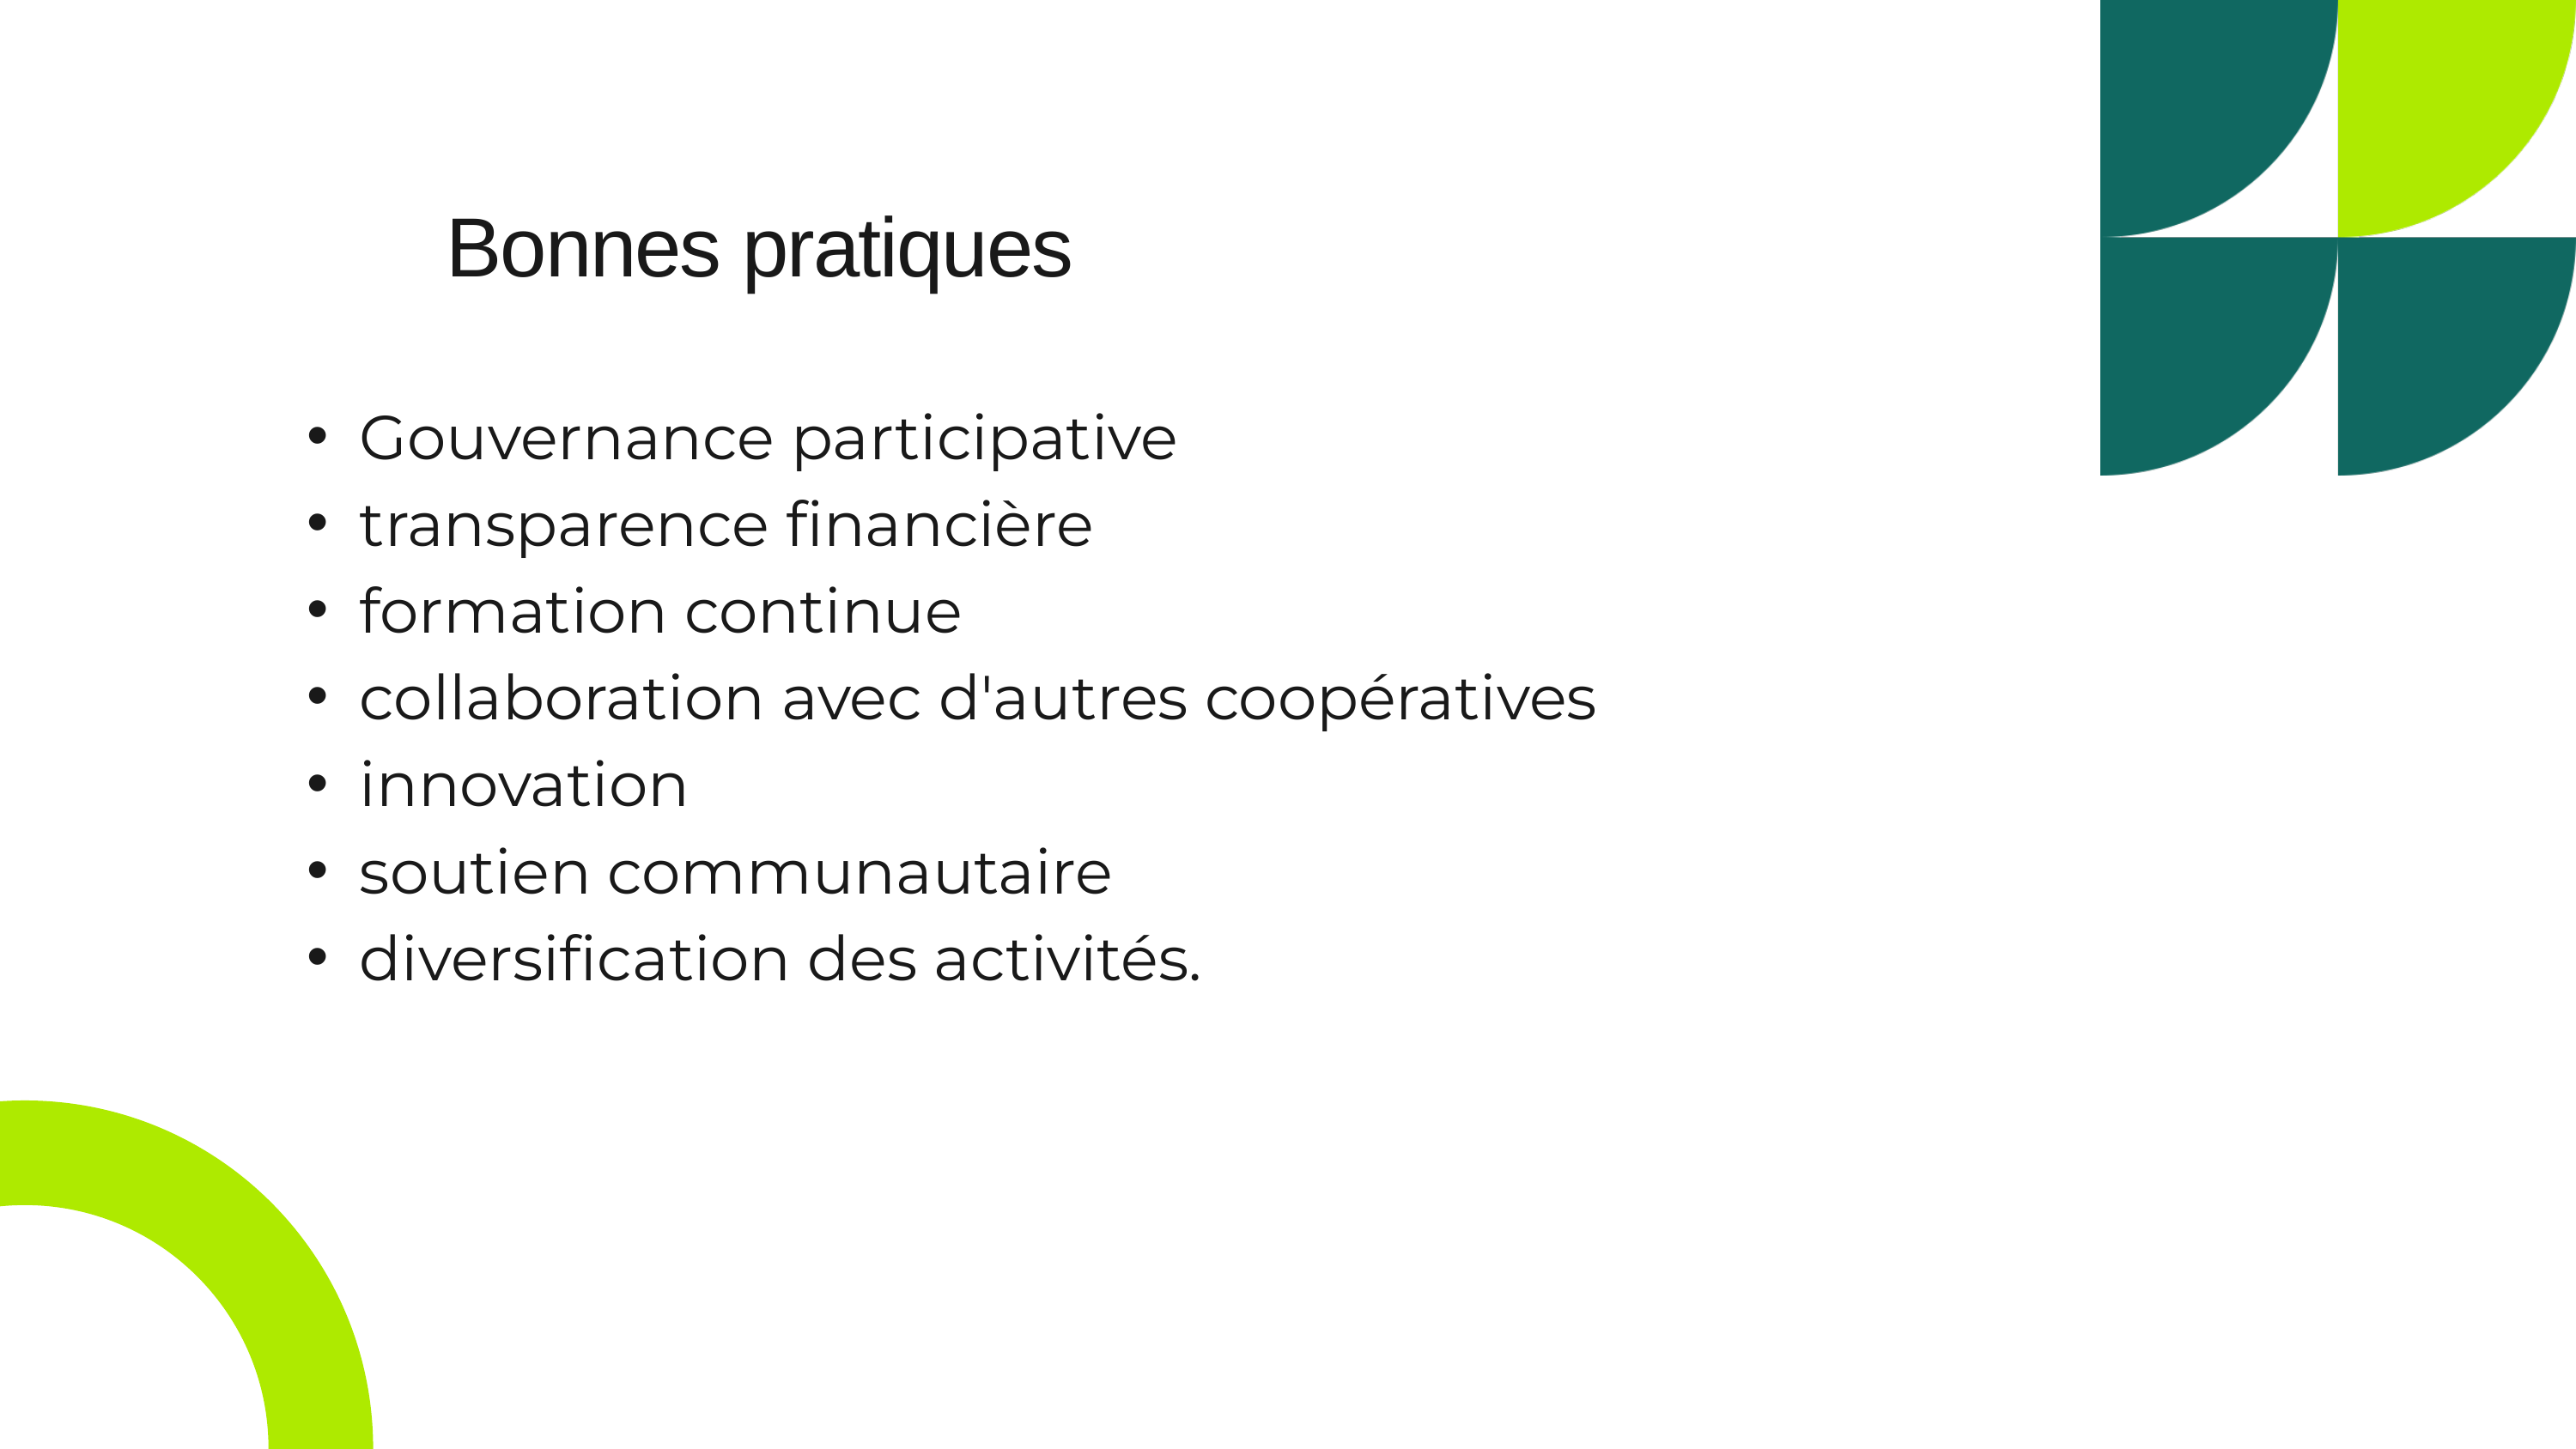

Bonnes pratiques
Gouvernance participative
transparence financière
formation continue
collaboration avec d'autres coopératives
innovation
soutien communautaire
diversification des activités.